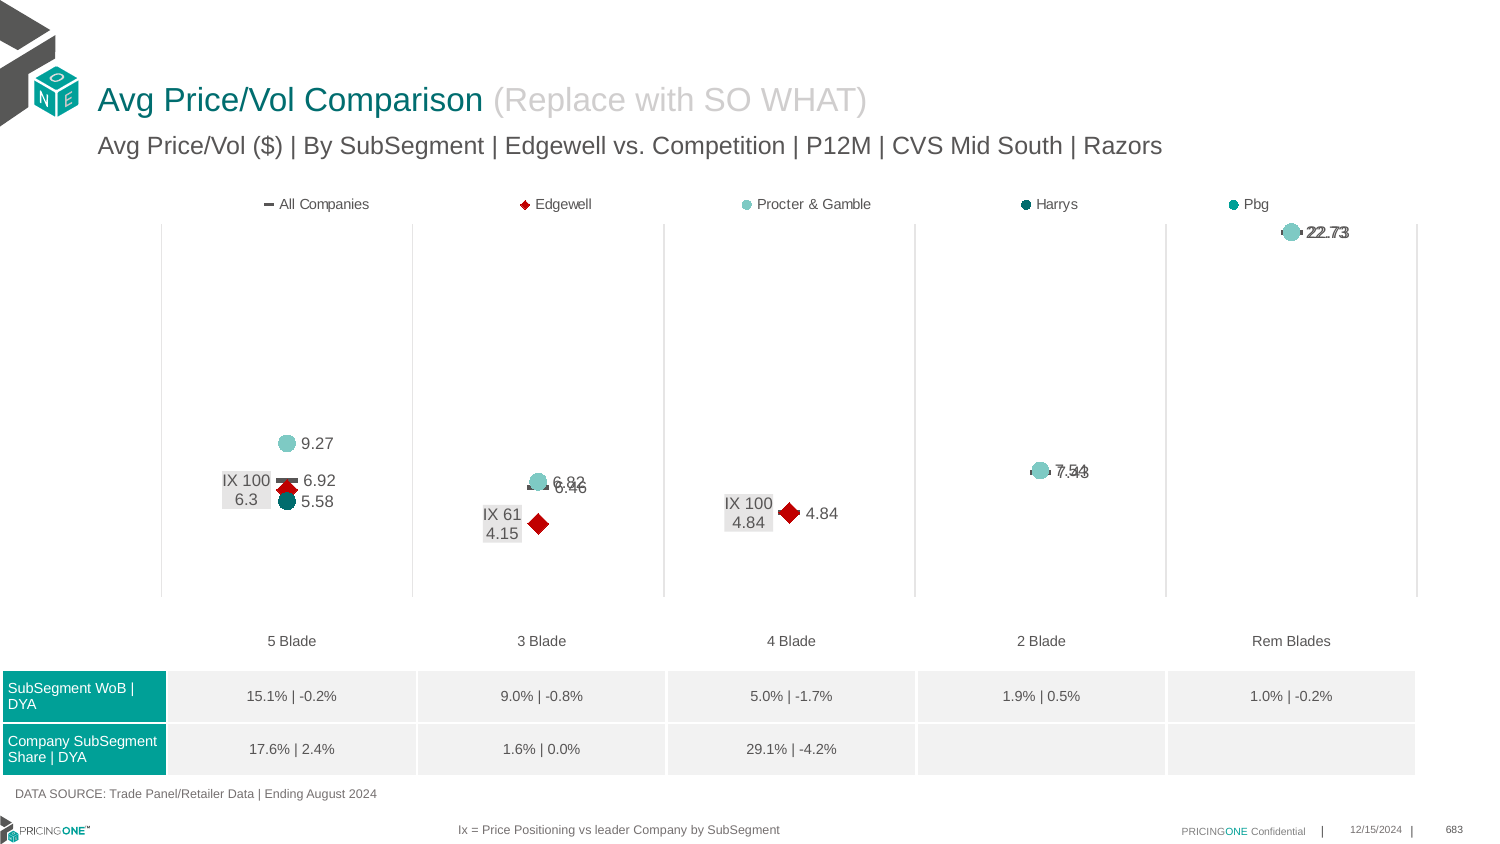

# Avg Price/Vol Comparison (Replace with SO WHAT)
Avg Price/Vol ($) | By SubSegment | Edgewell vs. Competition | P12M | CVS Mid South | Razors

### Chart

| Category | All Companies | Edgewell | Procter & Gamble | Harrys | Pbg |
|---|---|---|---|---|---|
| IX 100 | 6.92 | 6.3 | 9.27 | 5.58 | None |
| IX 61 | 6.46 | 4.15 | 6.82 | None | None |
| IX 100 | 4.84 | 4.84 | None | None | None |
| None | 7.43 | None | 7.54 | None | None |
| None | 22.73 | None | 22.73 | None | None |
|  | 5 Blade | 3 Blade | 4 Blade | 2 Blade | Rem Blades |
| --- | --- | --- | --- | --- | --- |
| SubSegment WoB | DYA | 15.1% | -0.2% | 9.0% | -0.8% | 5.0% | -1.7% | 1.9% | 0.5% | 1.0% | -0.2% |
| Company SubSegment Share | DYA | 17.6% | 2.4% | 1.6% | 0.0% | 29.1% | -4.2% |  |  |
DATA SOURCE: Trade Panel/Retailer Data | Ending August 2024
Ix = Price Positioning vs leader Company by SubSegment
12/15/2024
683